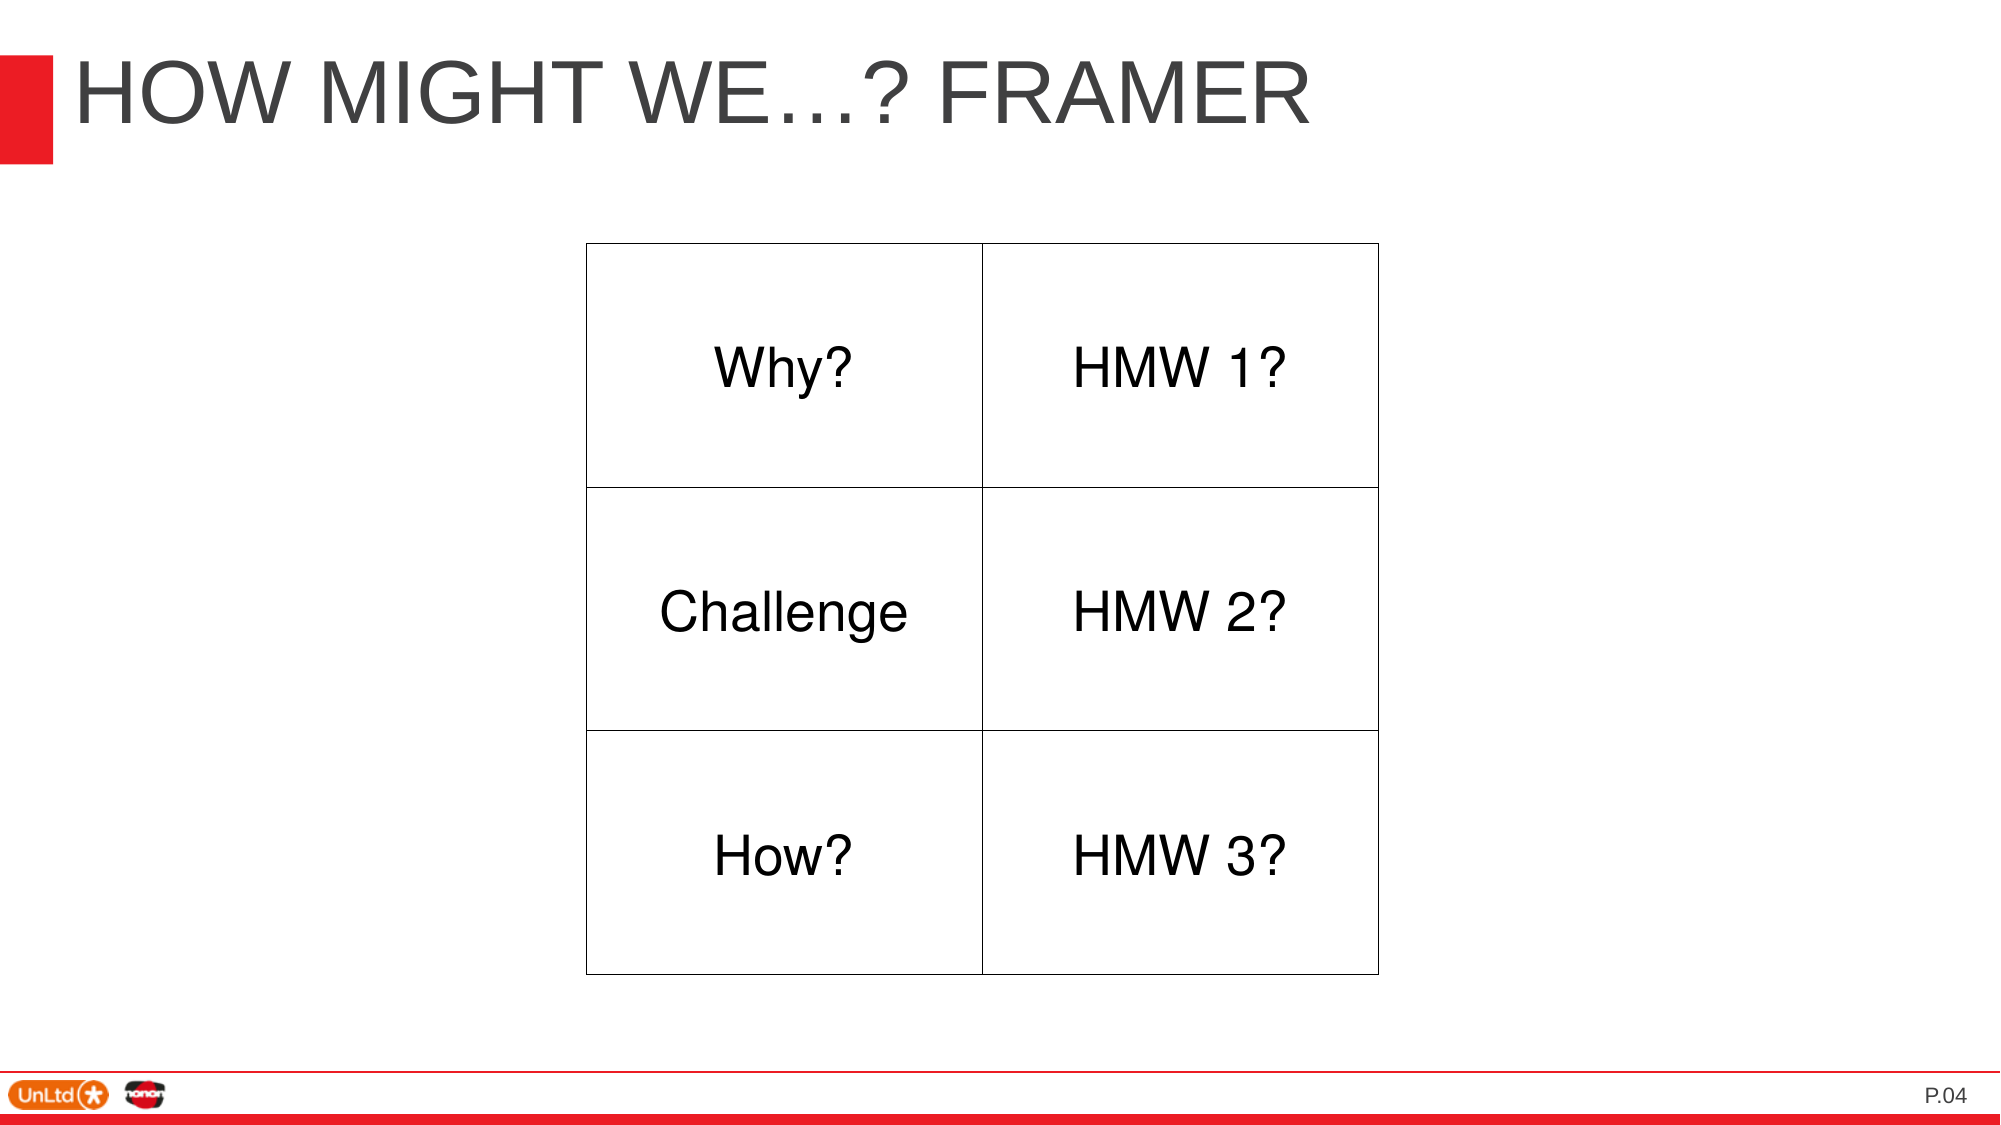

How might we…? Framer
Why?
HMW 1?
Challenge
HMW 2?
How?
HMW 3?